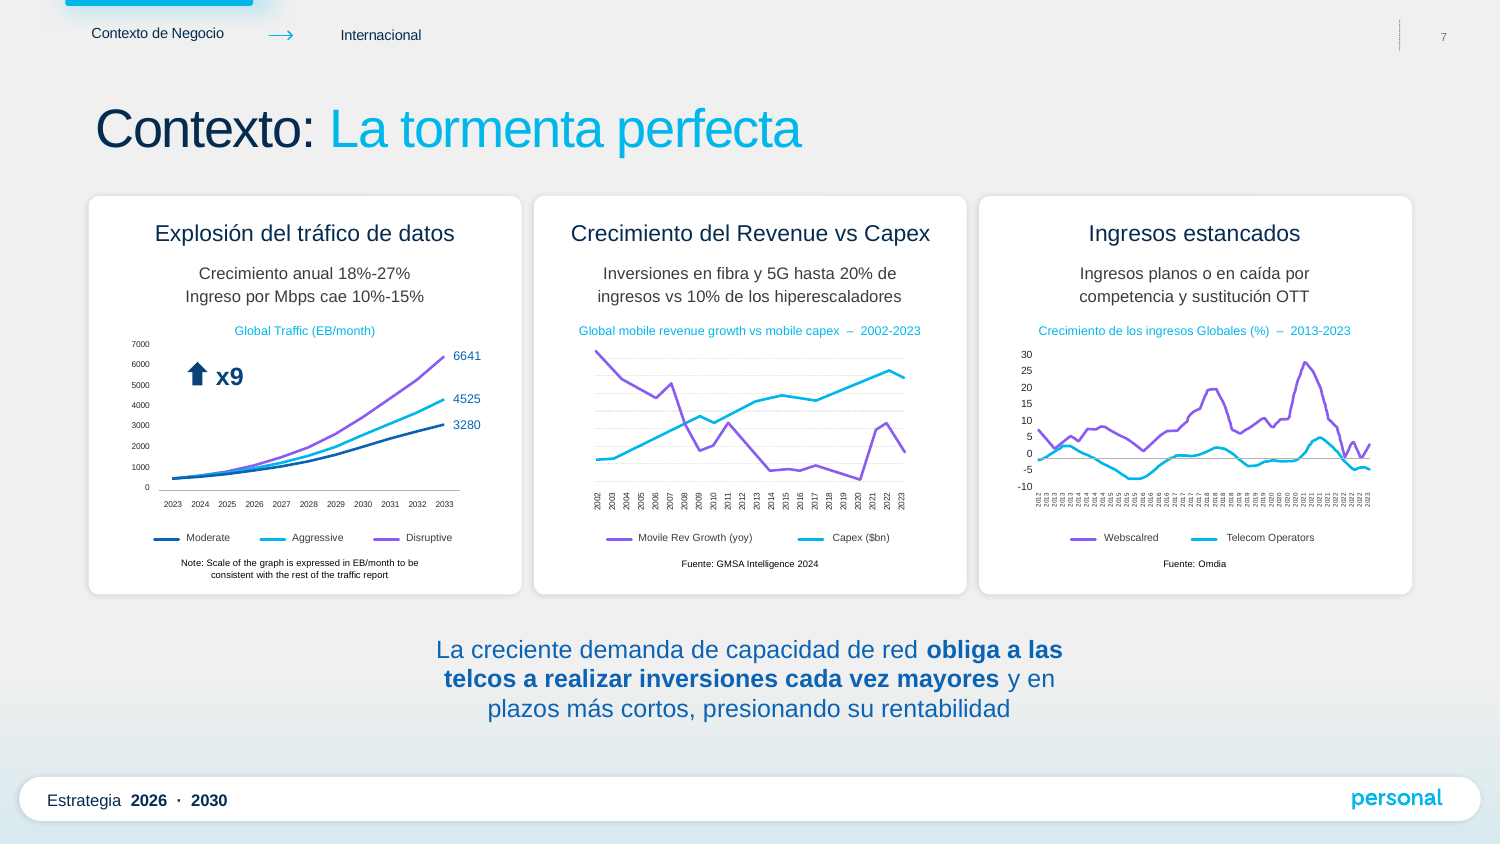

Contexto: La tormenta perfecta

Crecimiento del Revenue vs Capex
Explosión del tráfico de datos
Ingresos estancados
Crecimiento anual 18%-27%
Ingreso por Mbps cae 10%-15%
Inversiones en fibra y 5G hasta 20% de ingresos vs 10% de los hiperescaladores
Ingresos planos o en caída por competencia y sustitución OTT
Global Traffic (EB/month)
Global mobile revenue growth vs mobile capex  –  2002-2023
Crecimiento de los ingresos Globales (%)  –  2013-2023
| 7000 |
| --- |
| 6000 |
| 5000 |
| 4000 |
| 3000 |
| 2000 |
| 1000 |
| 0 |
6641
| 30 |
| --- |
| 25 |
| 20 |
| 15 |
| 10 |
| 5 |
| 0 |
| -5 |
| -10 |

x9

4525

3280

| 2002 | 2003 | 2004 | 2005 | 2006 | 2007 | 2008 | 2009 | 2010 | 2011 | 2012 | 2013 | 2014 | 2015 | 2016 | 2017 | 2018 | 2019 | 2020 | 2021 | 2022 | 2023 |
| --- | --- | --- | --- | --- | --- | --- | --- | --- | --- | --- | --- | --- | --- | --- | --- | --- | --- | --- | --- | --- | --- |
| 2012 | 2013 | 2013 | 2013 | 2013 | 2014 | 2014 | 2014 | 2014 | 2015 | 2015 | 2015 | 2015 | 2016 | 2016 | 2016 | 2016 | 2017 | 2017 | 2017 | 2017 | 2018 | 2018 | 2018 | 2018 | 2019 | 2019 | 2019 | 2019 | 2020 | 2020 | 2020 | 2020 | 2021 | 2021 | 2021 | 2021 | 2022 | 2022 | 2022 | 2022 | 2023 |
| --- | --- | --- | --- | --- | --- | --- | --- | --- | --- | --- | --- | --- | --- | --- | --- | --- | --- | --- | --- | --- | --- | --- | --- | --- | --- | --- | --- | --- | --- | --- | --- | --- | --- | --- | --- | --- | --- | --- | --- | --- | --- |
| 2023 | 2024 | 2025 | 2026 | 2027 | 2028 | 2029 | 2030 | 2031 | 2032 | 2033 |
| --- | --- | --- | --- | --- | --- | --- | --- | --- | --- | --- |
Moderate
Aggressive
Disruptive
Movile Rev Growth (yoy)
Capex ($bn)
Webscalred
Telecom Operators
Note: Scale of the graph is expressed in EB/month to be consistent with the rest of the traffic report
Fuente: GMSA Intelligence 2024
Fuente: Omdia
La creciente demanda de capacidad de red obliga a las telcos a realizar inversiones cada vez mayores y en plazos más cortos, presionando su rentabilidad